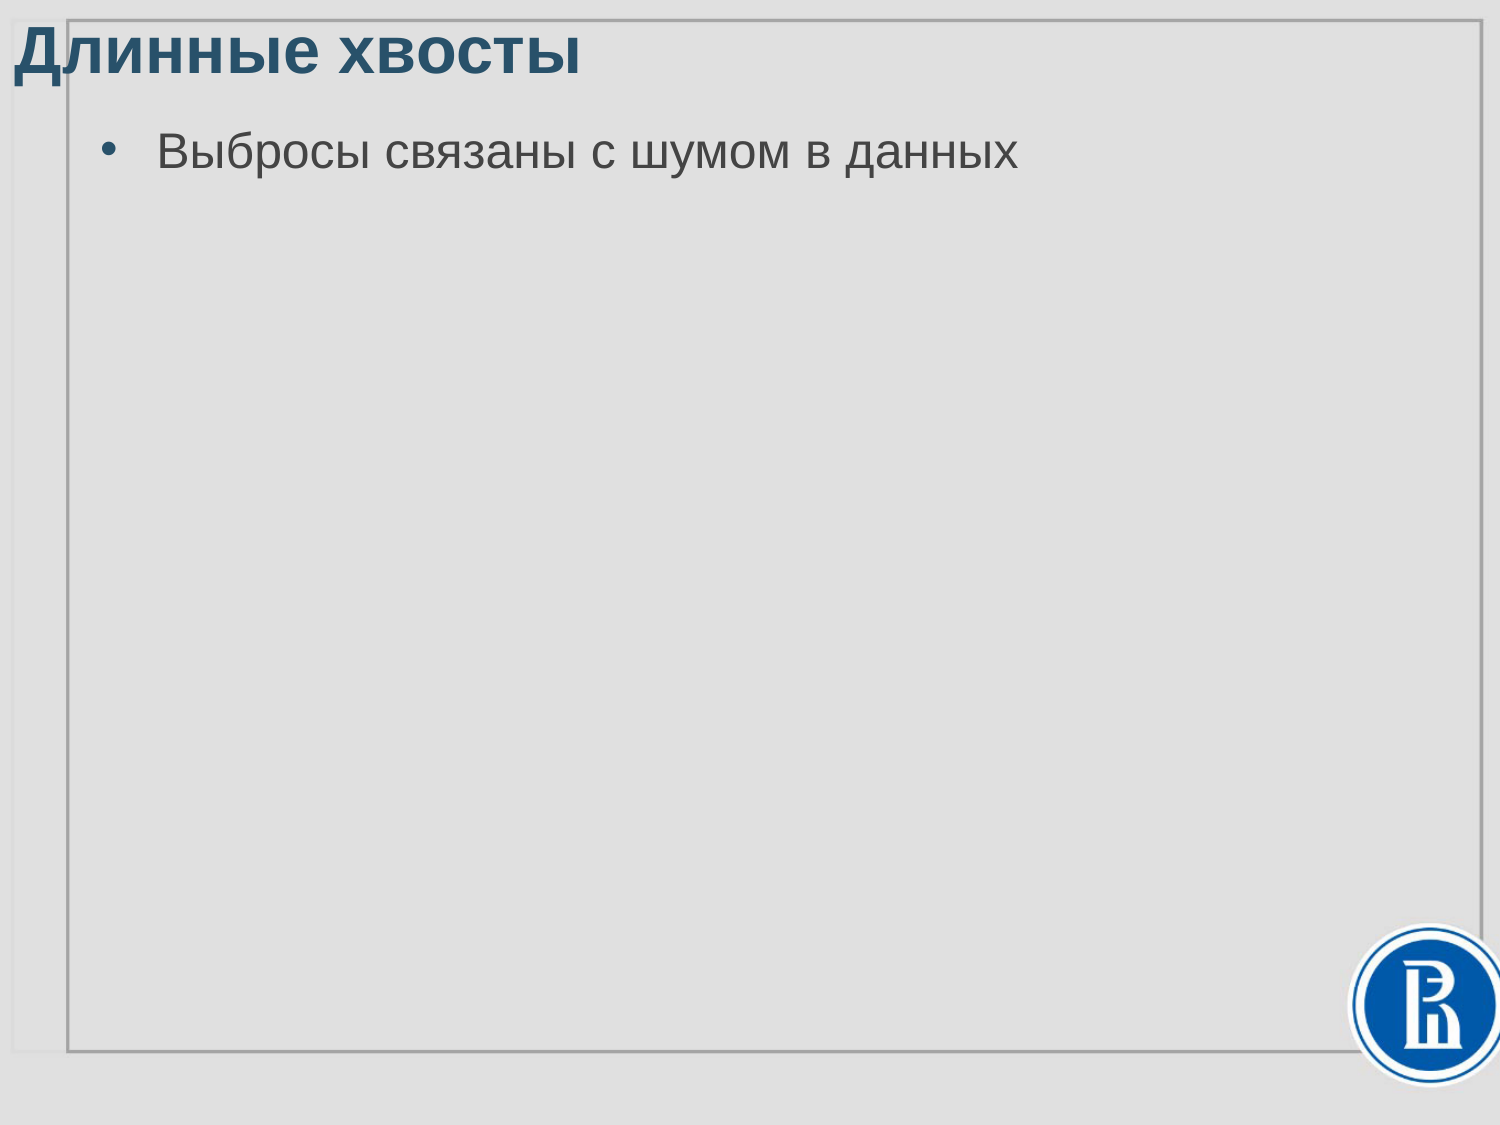

Длинные хвосты
Выбросы связаны с шумом в данных